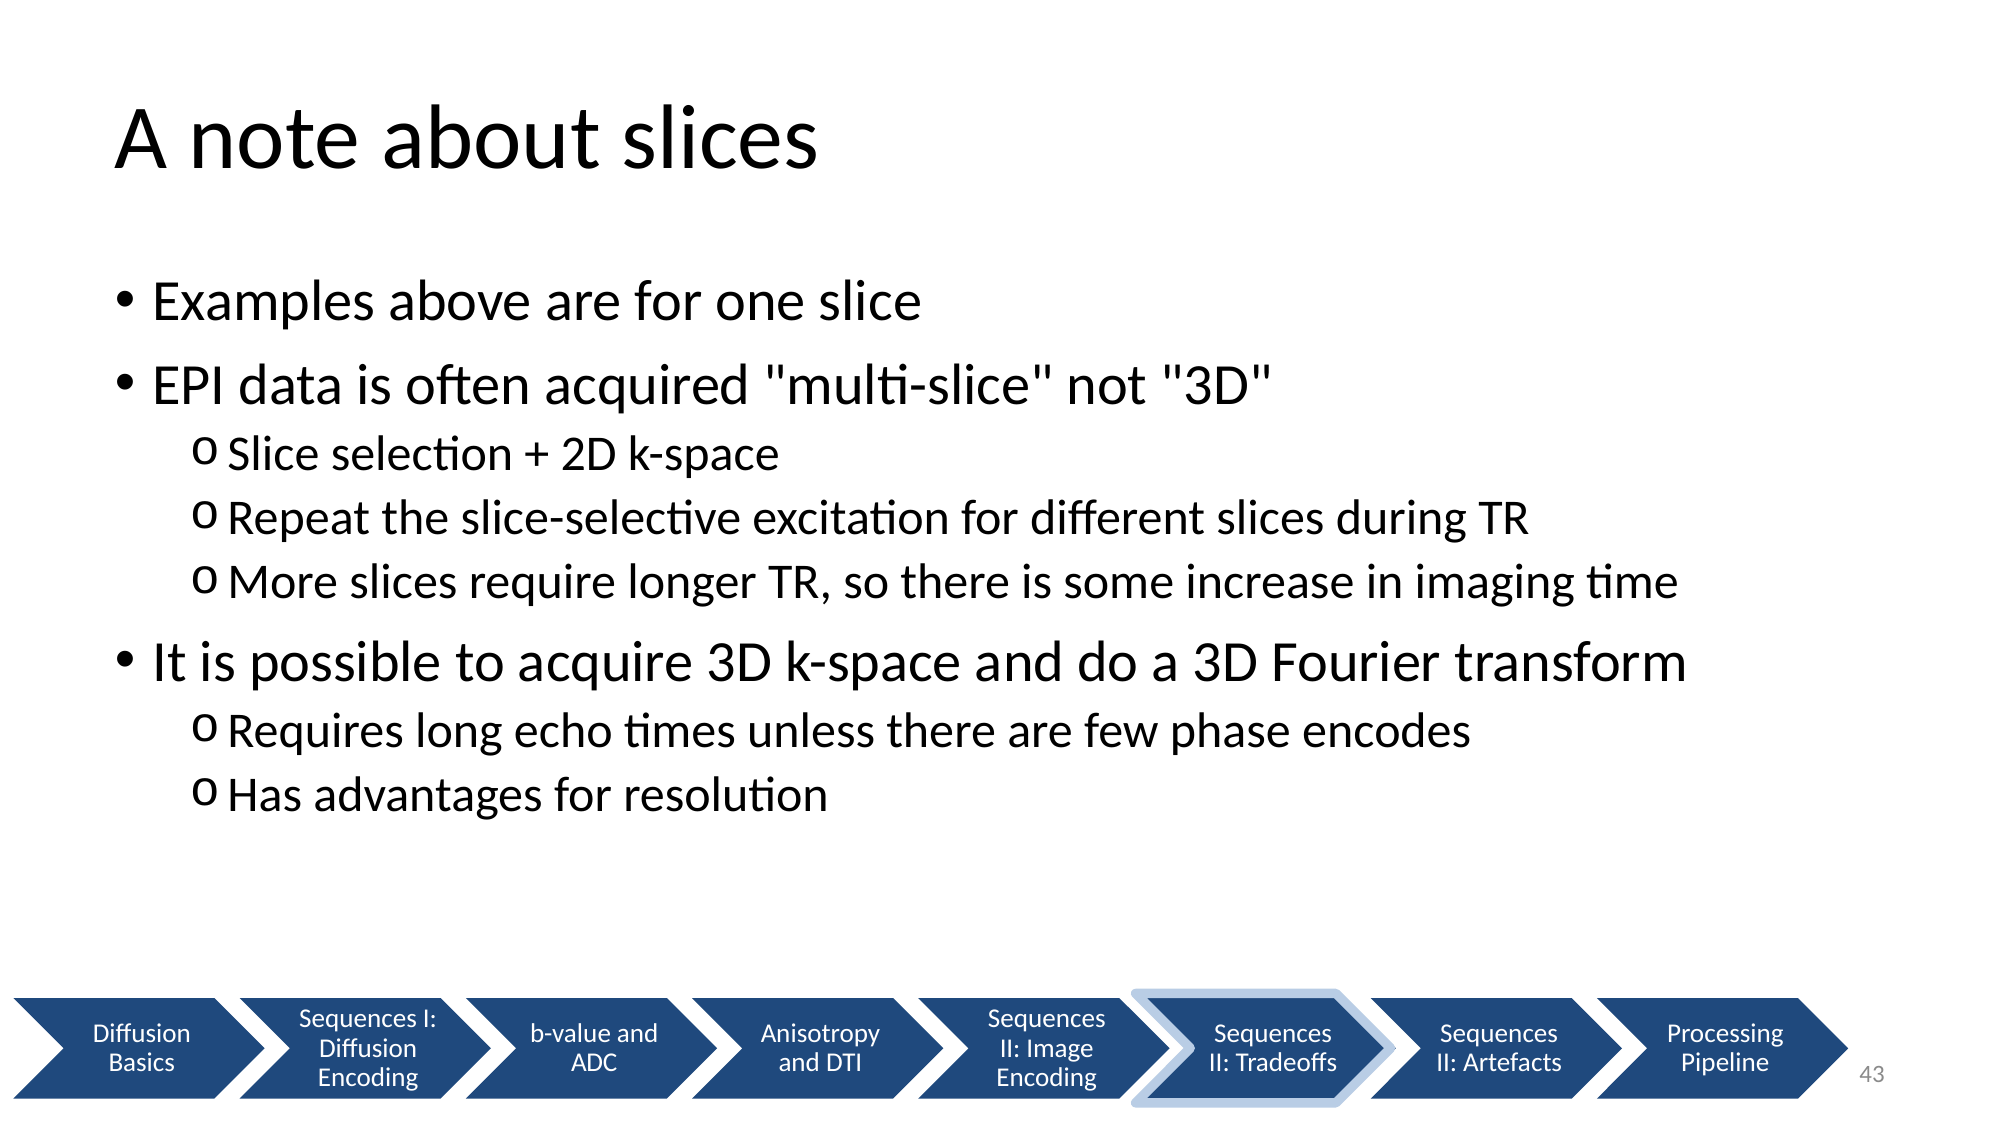

# A note about slices
Examples above are for one slice
EPI data is often acquired "multi-slice" not "3D"
Slice selection + 2D k-space
Repeat the slice-selective excitation for different slices during TR
More slices require longer TR, so there is some increase in imaging time
It is possible to acquire 3D k-space and do a 3D Fourier transform
Requires long echo times unless there are few phase encodes
Has advantages for resolution
Diffusion Basics
Sequences I: Diffusion Encoding
b-value and ADC
Anisotropy and DTI
Sequences II: Image Encoding
Sequences II: Tradeoffs
Sequences II: Artefacts
Processing Pipeline

43